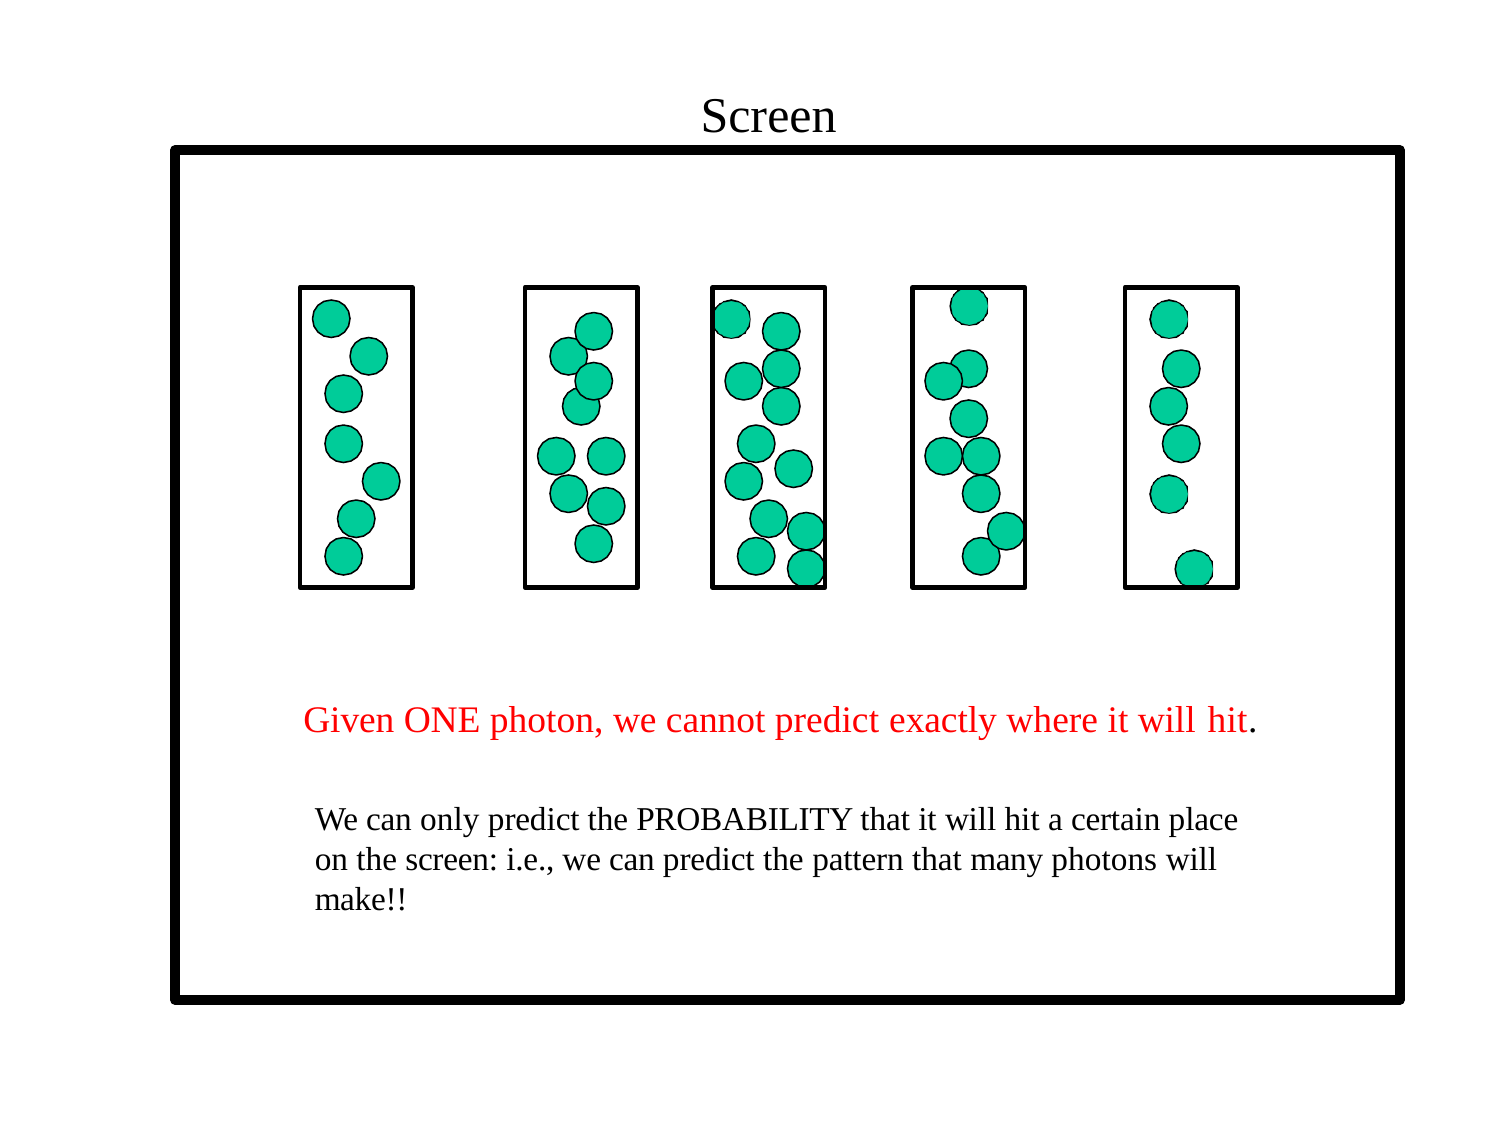

# Screen

Given ONE photon, we cannot predict exactly where it will hit.

We can only predict the PROBABILITY that it will hit a certain place  on the screen: i.e., we can predict the pattern that many photons will  make!!